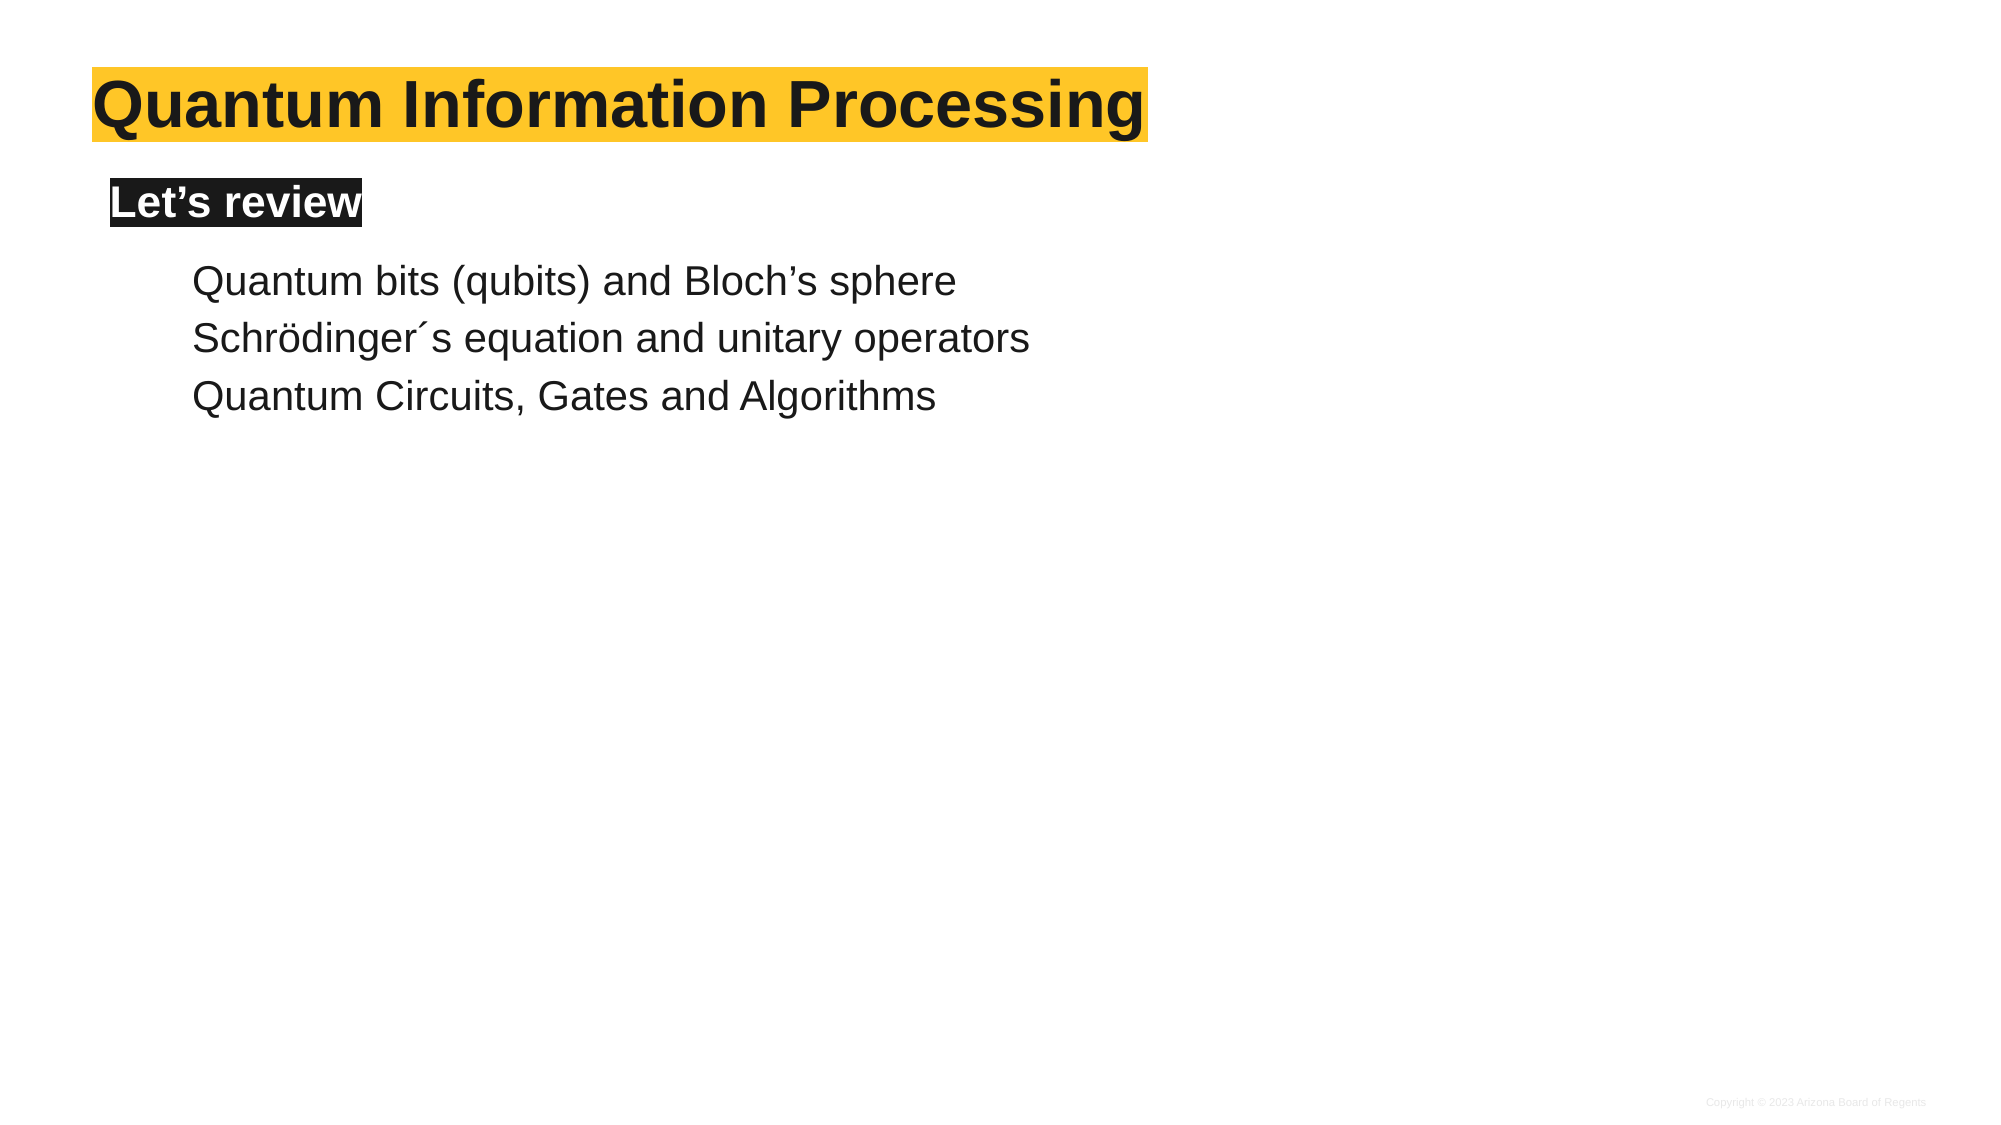

# Quantum Information Processing
Let’s review
Quantum bits (qubits) and Bloch’s sphere
Schrödinger´s equation and unitary operators
Quantum Circuits, Gates and Algorithms